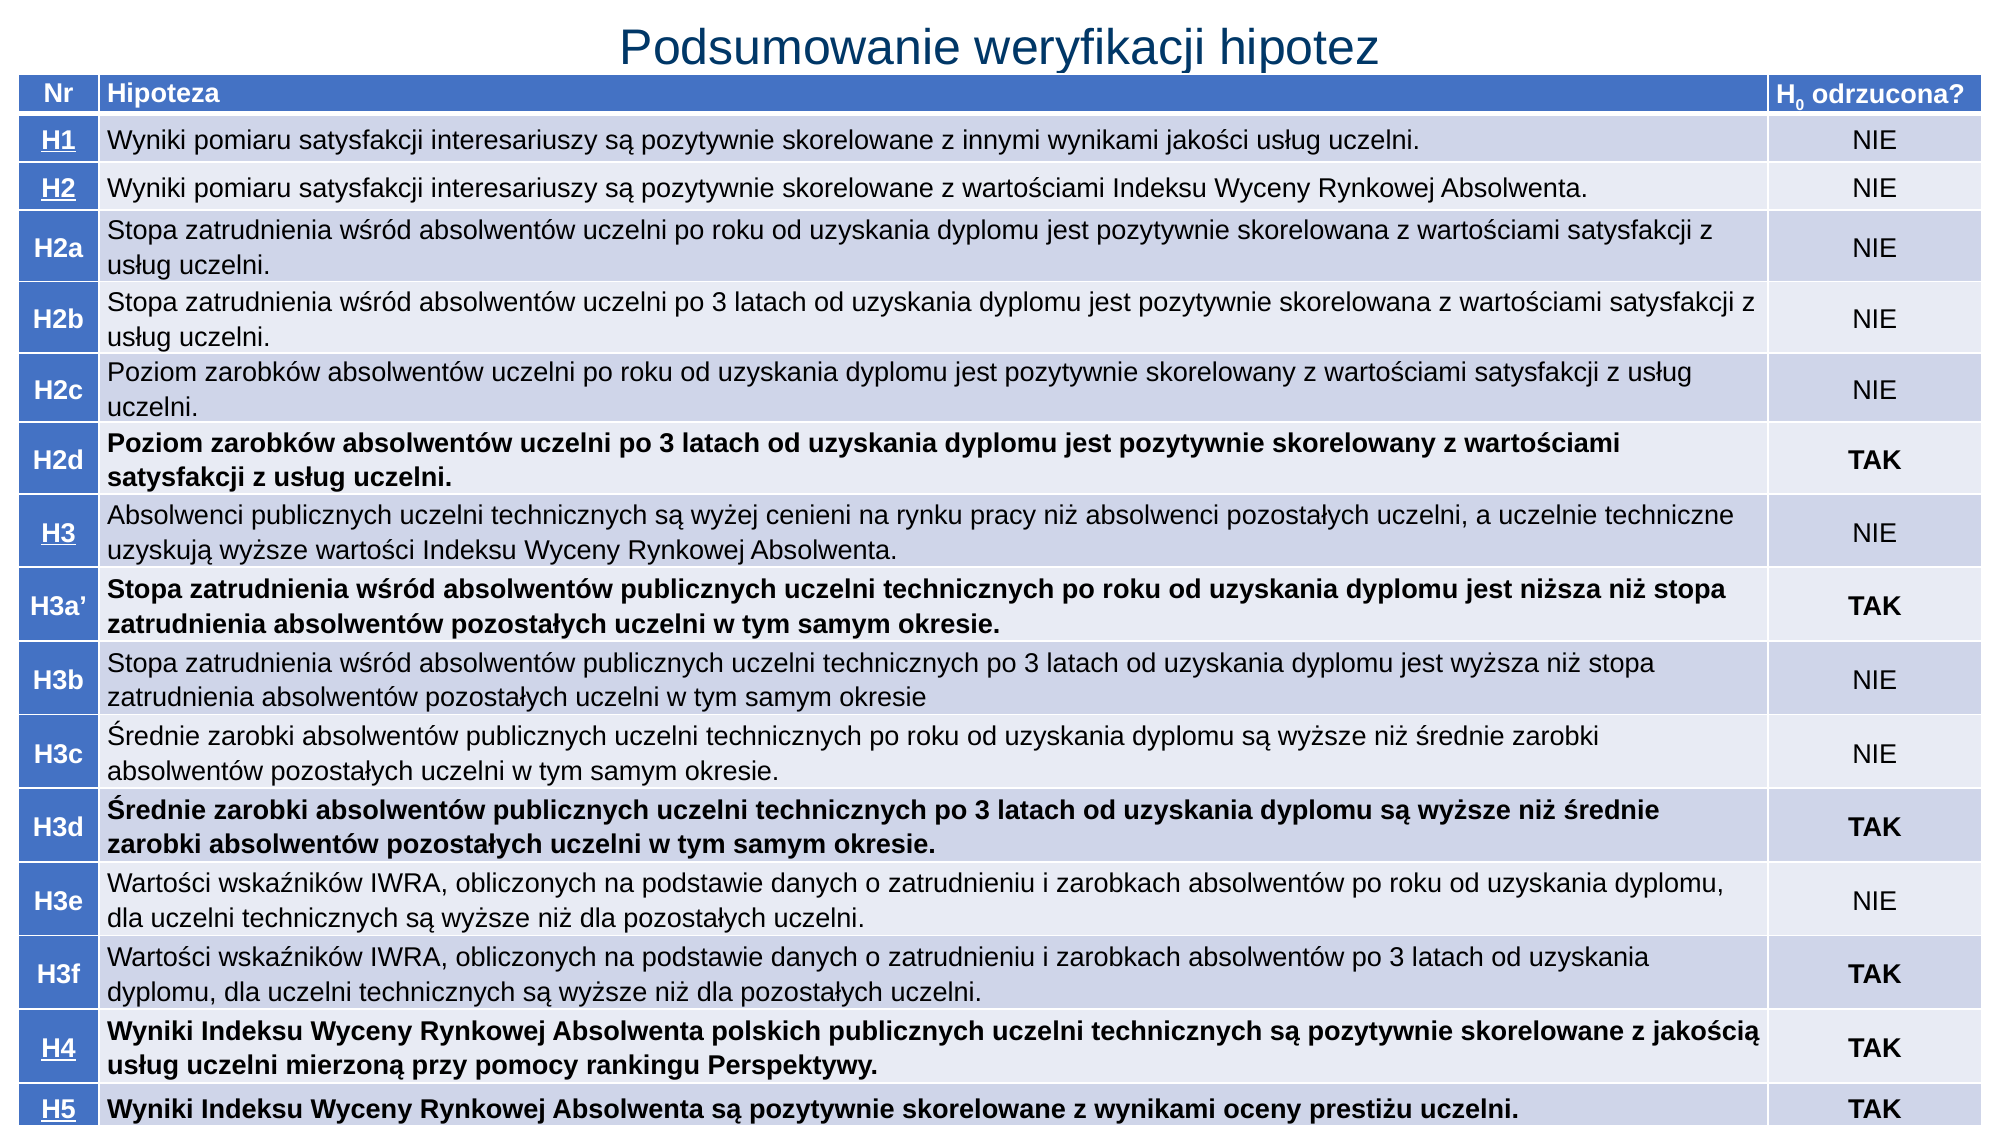

# Podsumowanie weryfikacji hipotez
| Nr | Hipoteza | H0 odrzucona? |
| --- | --- | --- |
| H1 | Wyniki pomiaru satysfakcji interesariuszy są pozytywnie skorelowane z innymi wynikami jakości usług uczelni. | NIE |
| H2 | Wyniki pomiaru satysfakcji interesariuszy są pozytywnie skorelowane z wartościami Indeksu Wyceny Rynkowej Absolwenta. | NIE |
| H2a | Stopa zatrudnienia wśród absolwentów uczelni po roku od uzyskania dyplomu jest pozytywnie skorelowana z wartościami satysfakcji z usług uczelni. | NIE |
| H2b | Stopa zatrudnienia wśród absolwentów uczelni po 3 latach od uzyskania dyplomu jest pozytywnie skorelowana z wartościami satysfakcji z usług uczelni. | NIE |
| H2c | Poziom zarobków absolwentów uczelni po roku od uzyskania dyplomu jest pozytywnie skorelowany z wartościami satysfakcji z usług uczelni. | NIE |
| H2d | Poziom zarobków absolwentów uczelni po 3 latach od uzyskania dyplomu jest pozytywnie skorelowany z wartościami satysfakcji z usług uczelni. | TAK |
| H3 | Absolwenci publicznych uczelni technicznych są wyżej cenieni na rynku pracy niż absolwenci pozostałych uczelni, a uczelnie techniczne uzyskują wyższe wartości Indeksu Wyceny Rynkowej Absolwenta. | NIE |
| H3a’ | Stopa zatrudnienia wśród absolwentów publicznych uczelni technicznych po roku od uzyskania dyplomu jest niższa niż stopa zatrudnienia absolwentów pozostałych uczelni w tym samym okresie. | TAK |
| H3b | Stopa zatrudnienia wśród absolwentów publicznych uczelni technicznych po 3 latach od uzyskania dyplomu jest wyższa niż stopa zatrudnienia absolwentów pozostałych uczelni w tym samym okresie | NIE |
| H3c | Średnie zarobki absolwentów publicznych uczelni technicznych po roku od uzyskania dyplomu są wyższe niż średnie zarobki absolwentów pozostałych uczelni w tym samym okresie. | NIE |
| H3d | Średnie zarobki absolwentów publicznych uczelni technicznych po 3 latach od uzyskania dyplomu są wyższe niż średnie zarobki absolwentów pozostałych uczelni w tym samym okresie. | TAK |
| H3e | Wartości wskaźników IWRA, obliczonych na podstawie danych o zatrudnieniu i zarobkach absolwentów po roku od uzyskania dyplomu, dla uczelni technicznych są wyższe niż dla pozostałych uczelni. | NIE |
| H3f | Wartości wskaźników IWRA, obliczonych na podstawie danych o zatrudnieniu i zarobkach absolwentów po 3 latach od uzyskania dyplomu, dla uczelni technicznych są wyższe niż dla pozostałych uczelni. | TAK |
| H4 | Wyniki Indeksu Wyceny Rynkowej Absolwenta polskich publicznych uczelni technicznych są pozytywnie skorelowane z jakością usług uczelni mierzoną przy pomocy rankingu Perspektywy. | TAK |
| H5 | Wyniki Indeksu Wyceny Rynkowej Absolwenta są pozytywnie skorelowane z wynikami oceny prestiżu uczelni. | TAK |

26